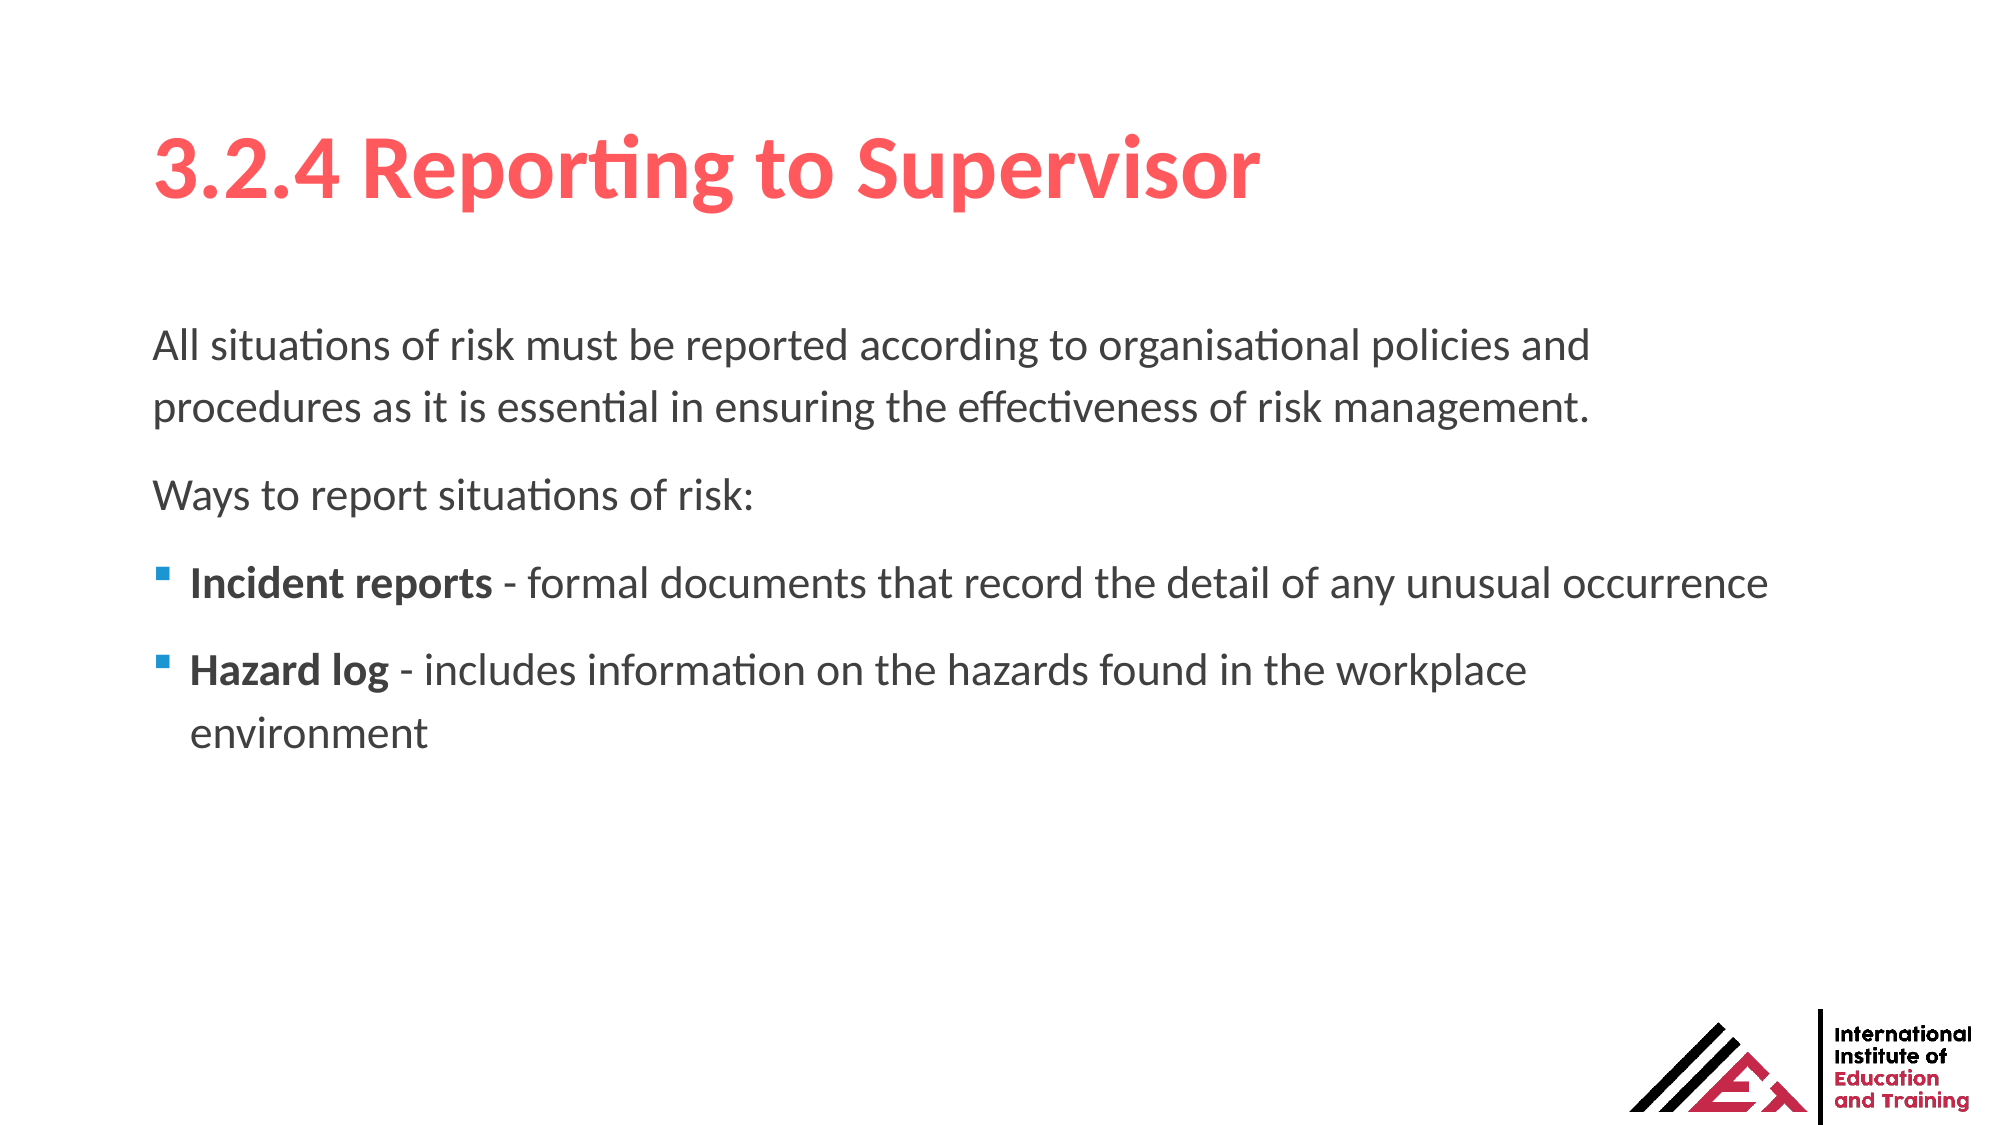

# 3.2.4 Reporting to Supervisor
All situations of risk must be reported according to organisational policies and procedures as it is essential in ensuring the effectiveness of risk management.
Ways to report situations of risk:
Incident reports - formal documents that record the detail of any unusual occurrence
Hazard log - includes information on the hazards found in the workplace environment